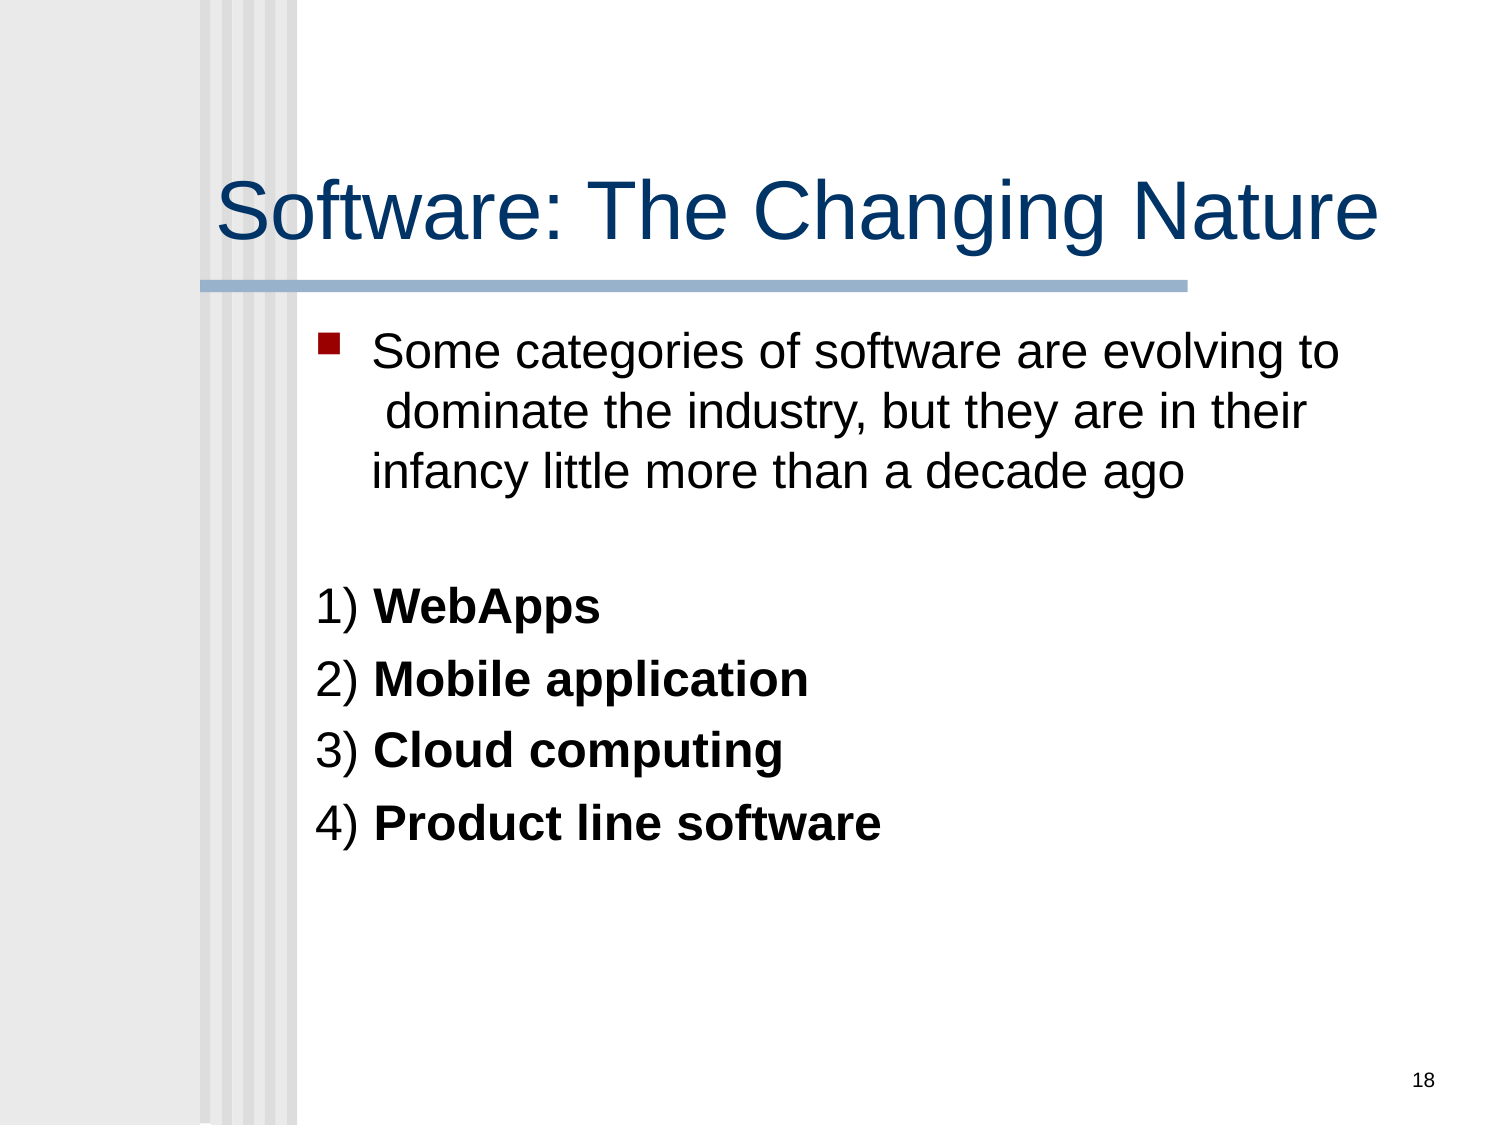

# Software: The Changing Nature
Some categories of software are evolving to  dominate the industry, but they are in their  infancy little more than a decade ago

1) WebApps
2) Mobile application
3) Cloud computing
4) Product line software
18